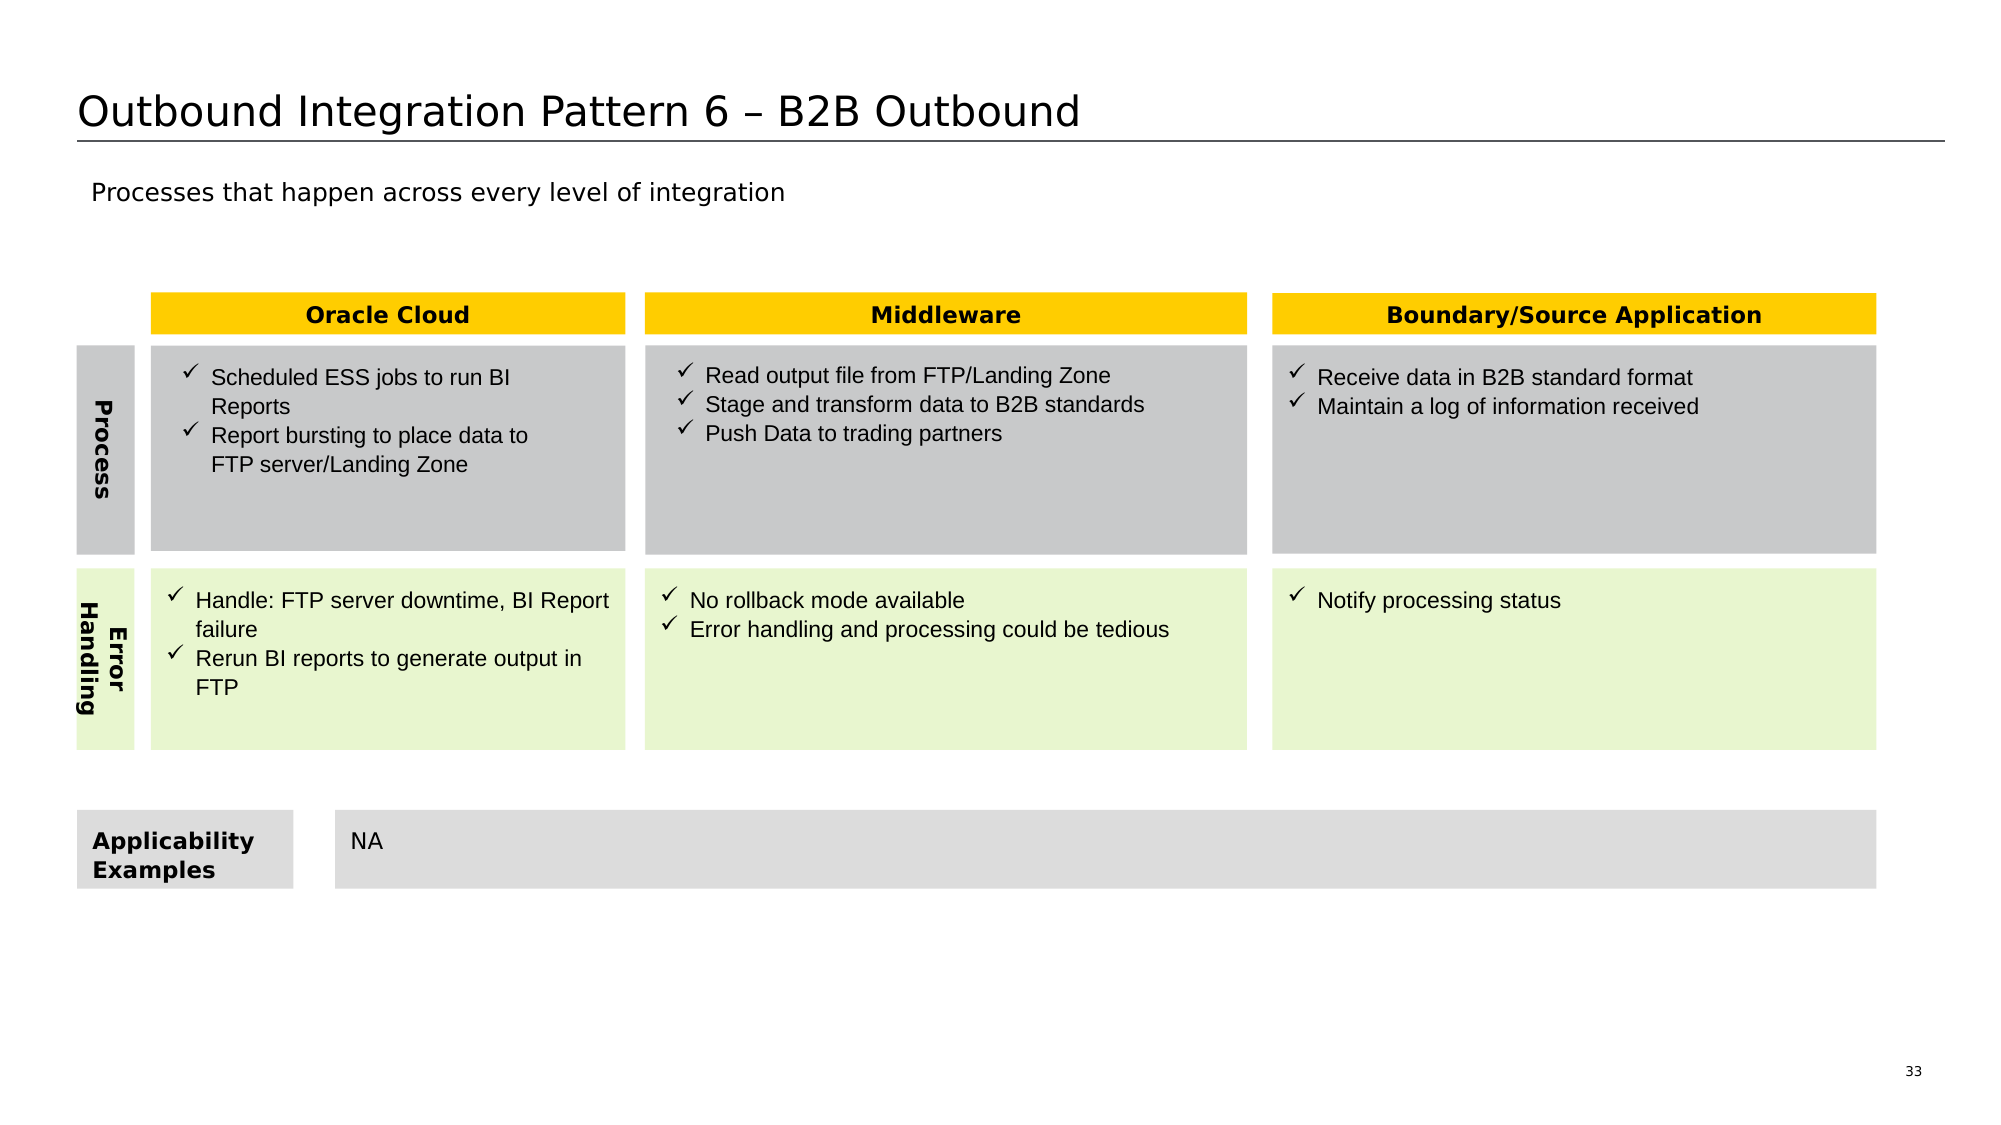

# Outbound Integration Pattern 6 – B2B Outbound
Processes that happen across every level of integration
Oracle Cloud
Middleware
Boundary/Source Application

Process
Read output file from FTP/Landing Zone
Stage and transform data to B2B standards
Push Data to trading partners
Receive data in B2B standard format
Maintain a log of information received
Scheduled ESS jobs to run BI Reports
Report bursting to place data to FTP server/Landing Zone
Error Handling
Handle: FTP server downtime, BI Report failure
Rerun BI reports to generate output in FTP

No rollback mode available
Error handling and processing could be tedious

Notify processing status
Applicability Examples
NA